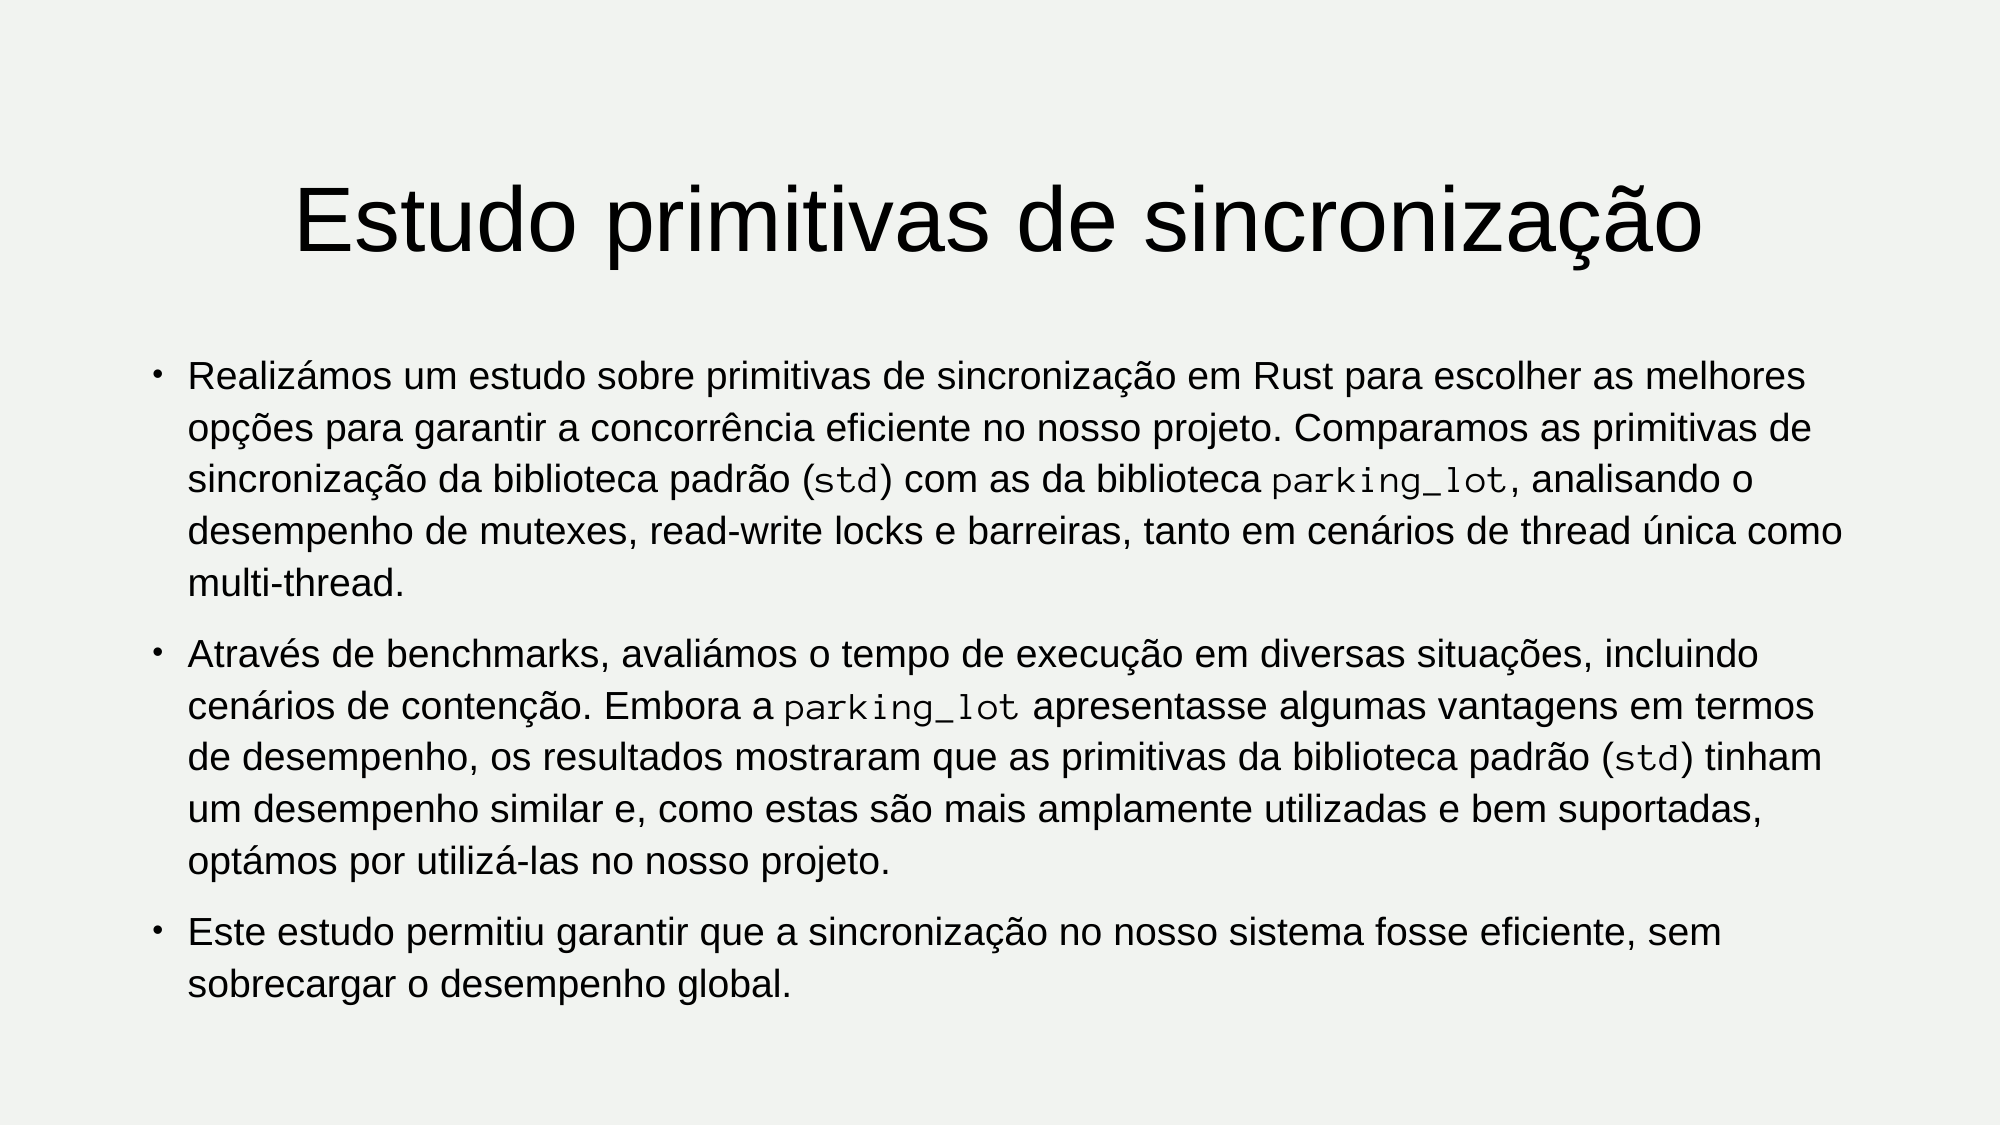

# Estudo primitivas de sincronização
Realizámos um estudo sobre primitivas de sincronização em Rust para escolher as melhores opções para garantir a concorrência eficiente no nosso projeto. Comparamos as primitivas de sincronização da biblioteca padrão (std) com as da biblioteca parking_lot, analisando o desempenho de mutexes, read-write locks e barreiras, tanto em cenários de thread única como multi-thread.
Através de benchmarks, avaliámos o tempo de execução em diversas situações, incluindo cenários de contenção. Embora a parking_lot apresentasse algumas vantagens em termos de desempenho, os resultados mostraram que as primitivas da biblioteca padrão (std) tinham um desempenho similar e, como estas são mais amplamente utilizadas e bem suportadas, optámos por utilizá-las no nosso projeto.
Este estudo permitiu garantir que a sincronização no nosso sistema fosse eficiente, sem sobrecargar o desempenho global.